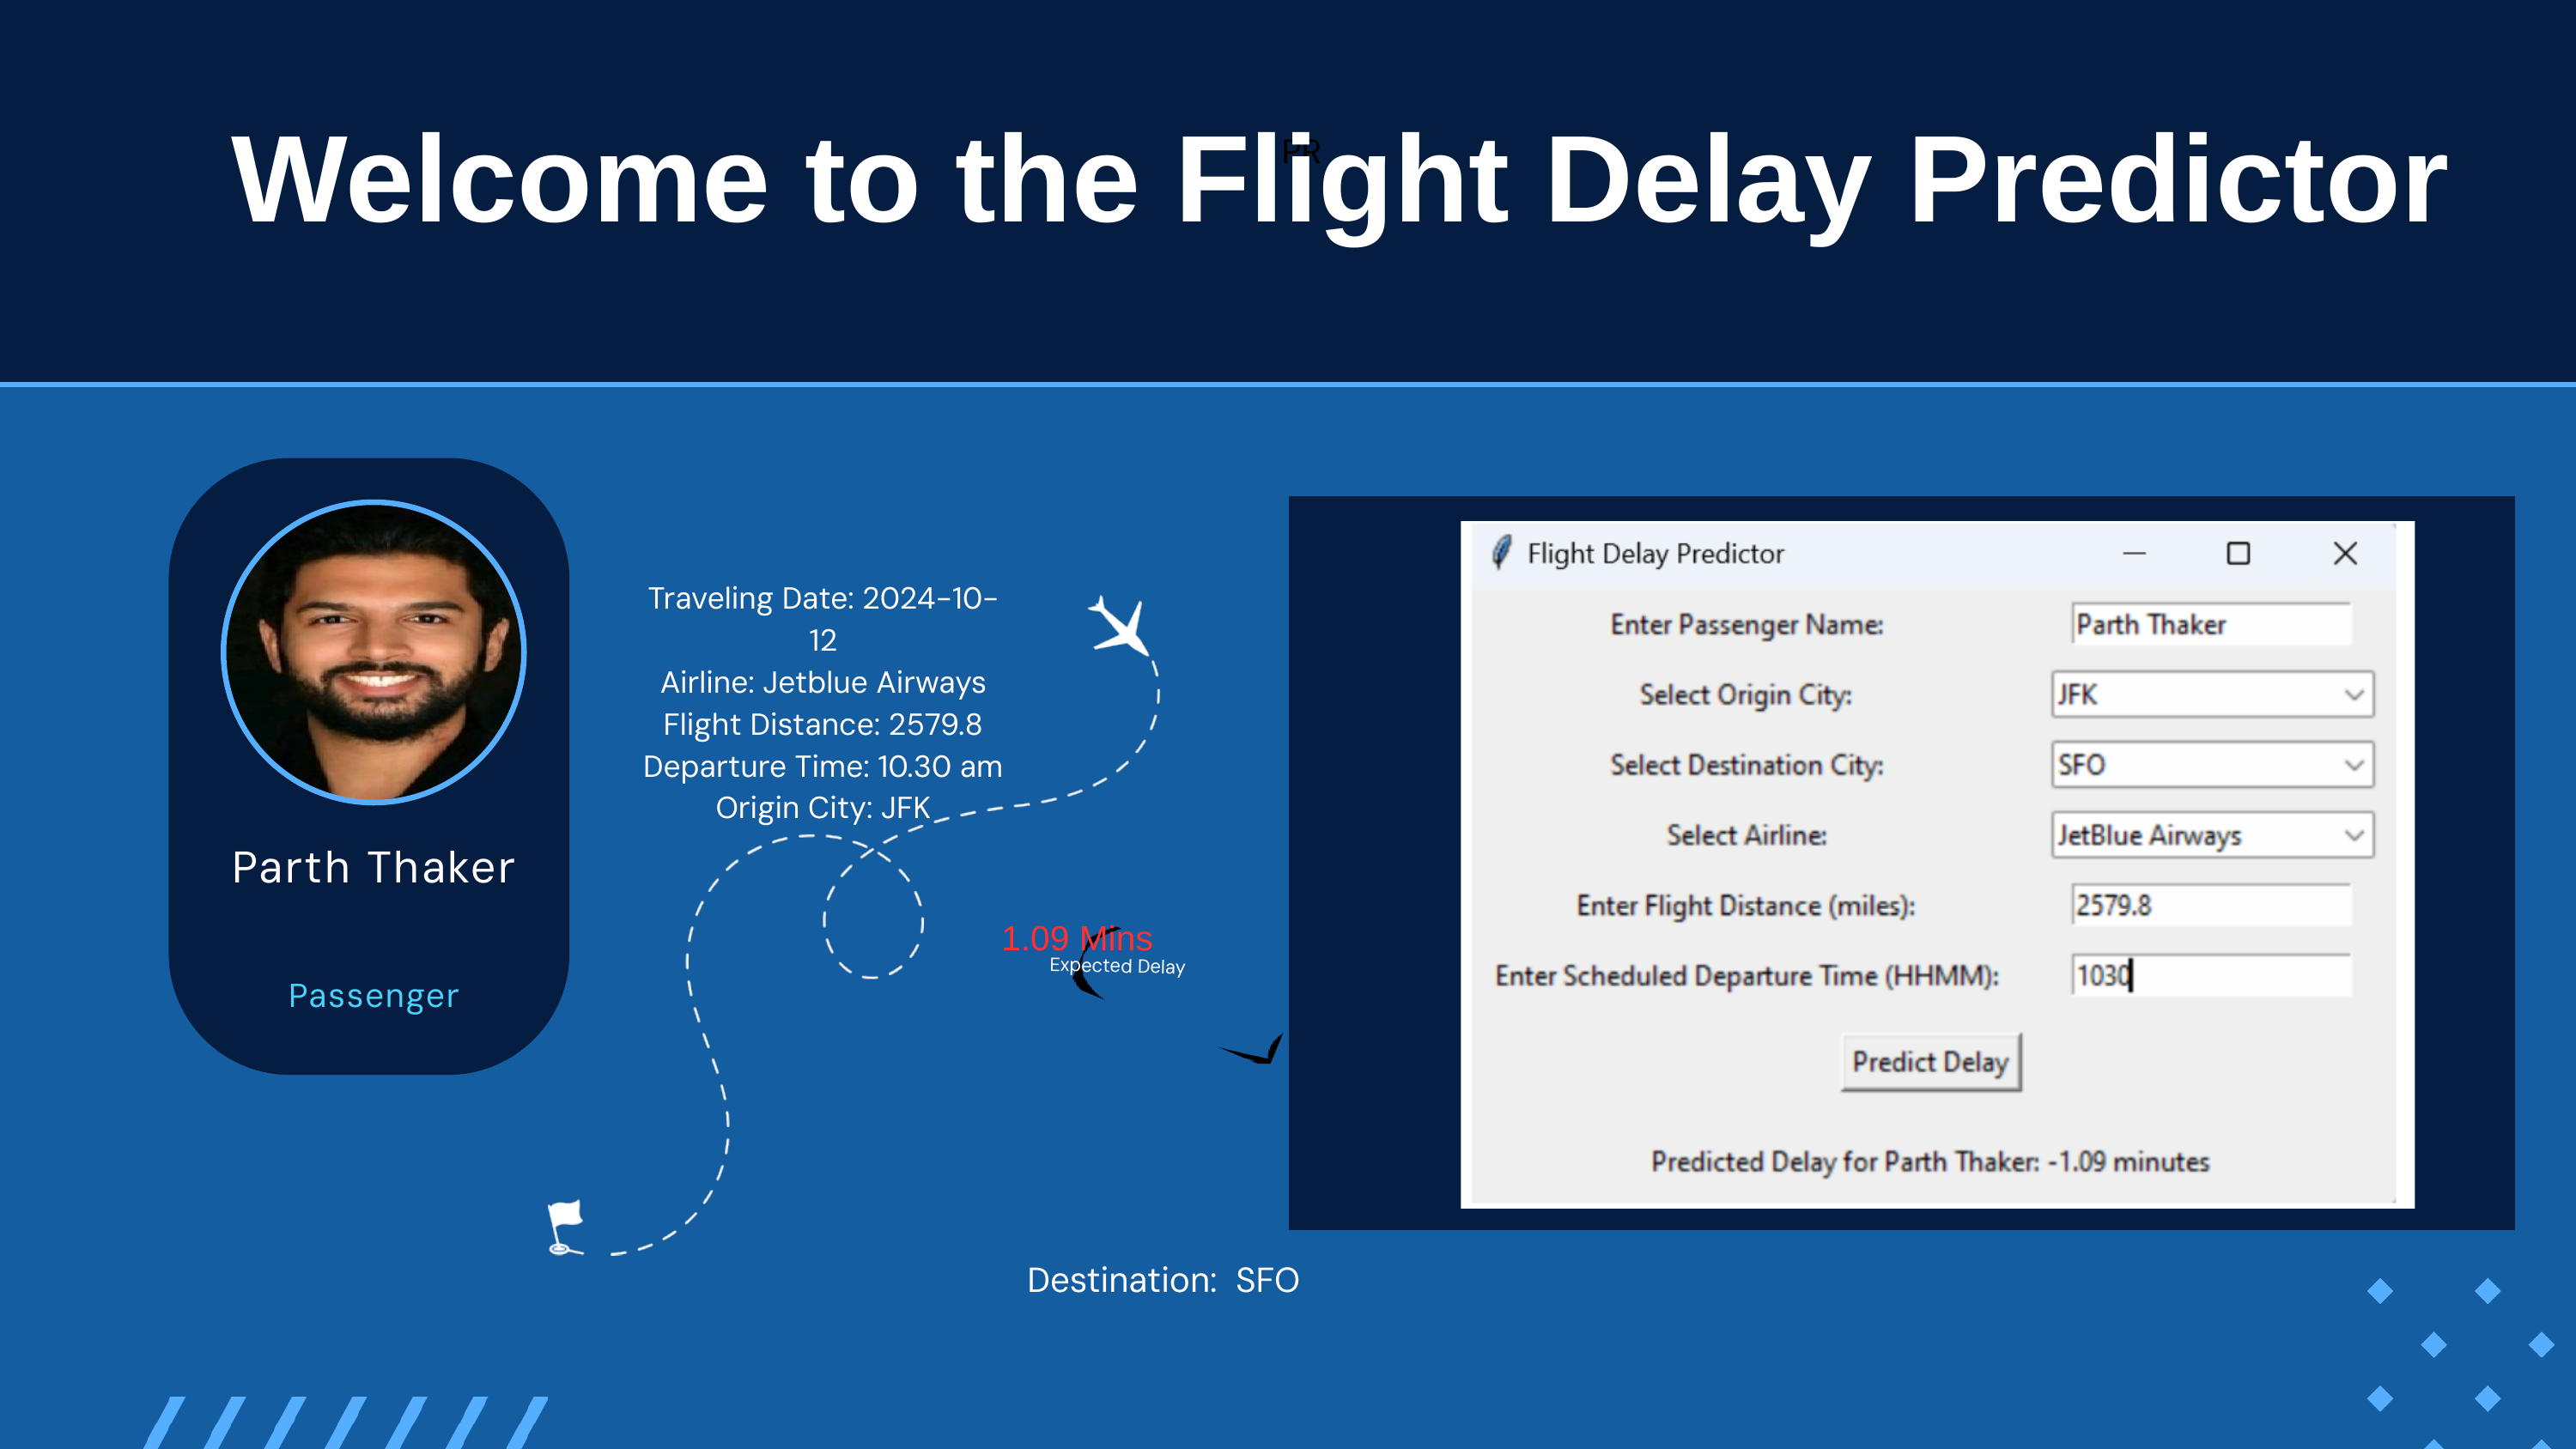

PR
Welcome to the Flight Delay Predictor

Traveling Date: 2024-10-12
Airline: Jetblue Airways
Flight Distance: 2579.8
Departure Time: 10.30 am
Origin City: JFK

Parth Thaker

1.09 Mins
Expected Delay

Passenger
Destination:  SFO